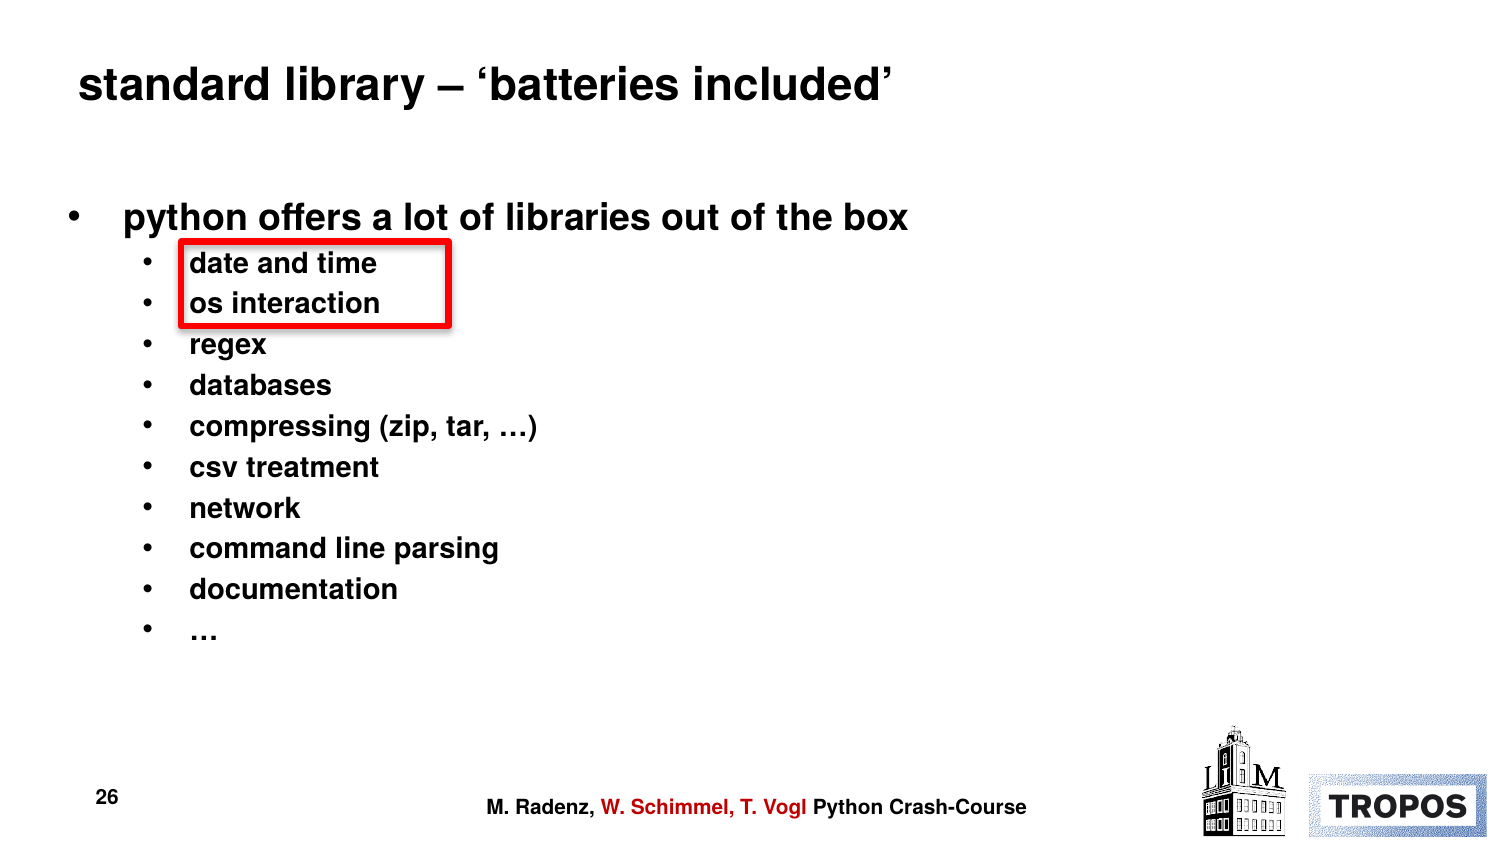

standard library – ‘batteries included’
python offers a lot of libraries out of the box
date and time
os interaction
regex
databases
compressing (zip, tar, …)
csv treatment
network
command line parsing
documentation
…

26
M. Radenz, W. Schimmel, T. Vogl Python Crash-Course